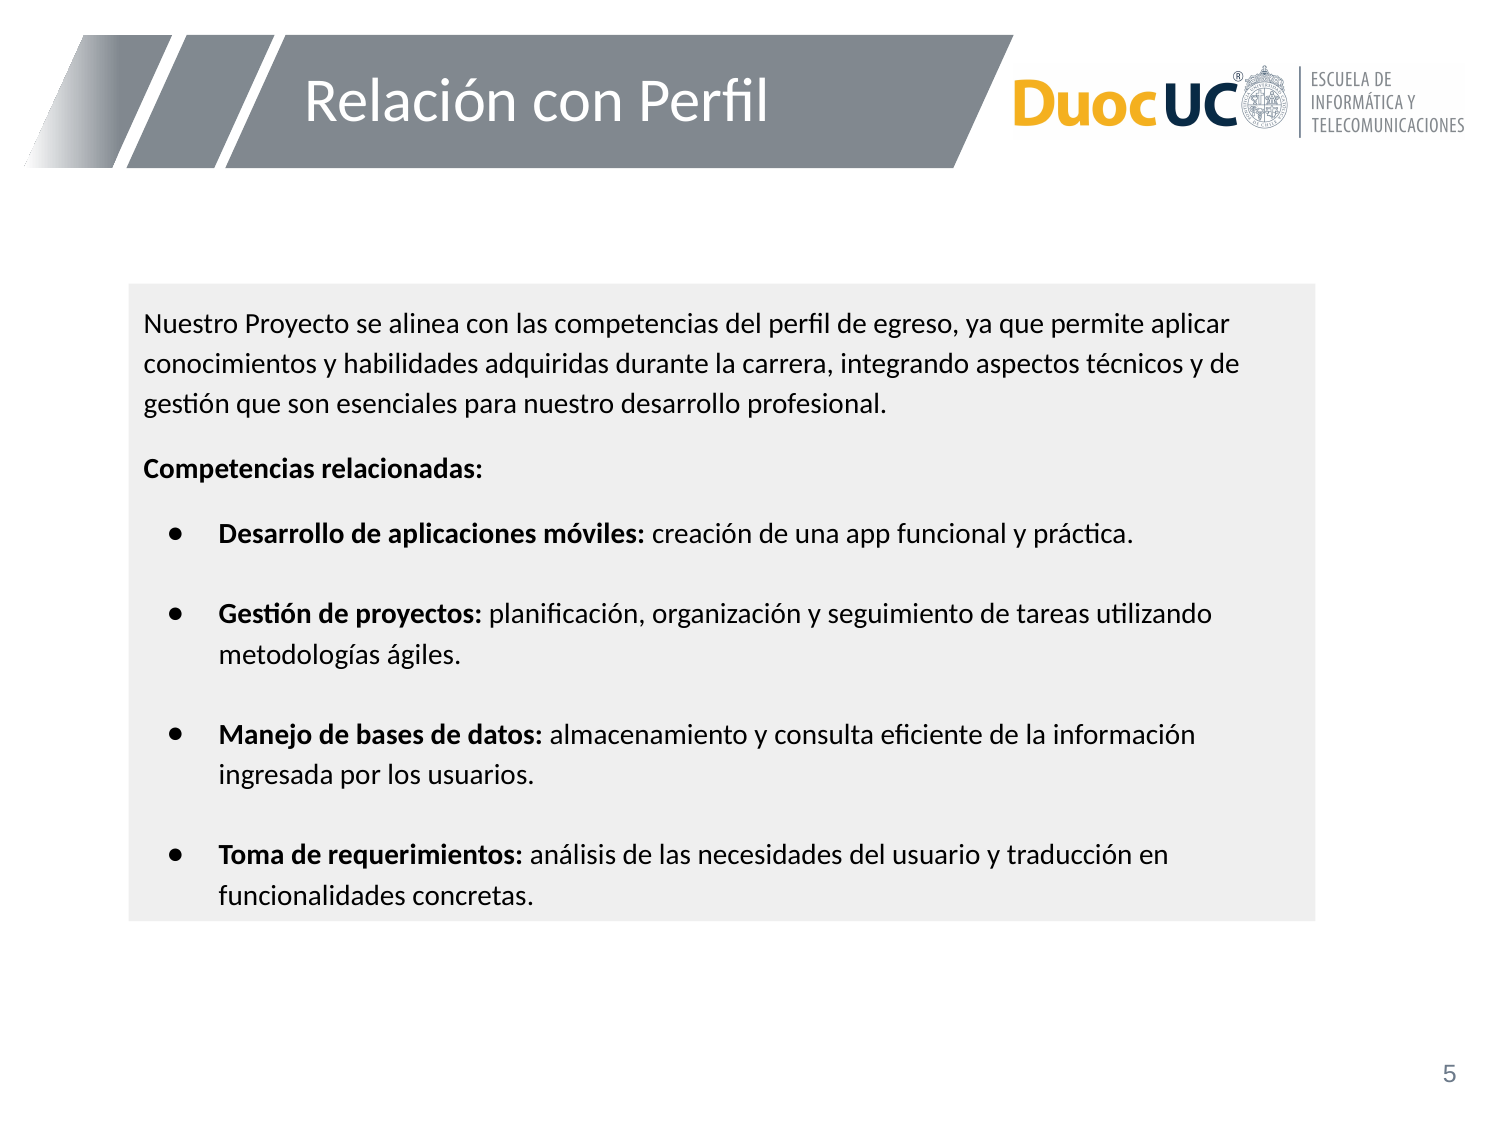

# Relación con Perfil
Nuestro Proyecto se alinea con las competencias del perfil de egreso, ya que permite aplicar conocimientos y habilidades adquiridas durante la carrera, integrando aspectos técnicos y de gestión que son esenciales para nuestro desarrollo profesional.
Competencias relacionadas:
Desarrollo de aplicaciones móviles: creación de una app funcional y práctica.
Gestión de proyectos: planificación, organización y seguimiento de tareas utilizando metodologías ágiles.
Manejo de bases de datos: almacenamiento y consulta eficiente de la información ingresada por los usuarios.
Toma de requerimientos: análisis de las necesidades del usuario y traducción en funcionalidades concretas.